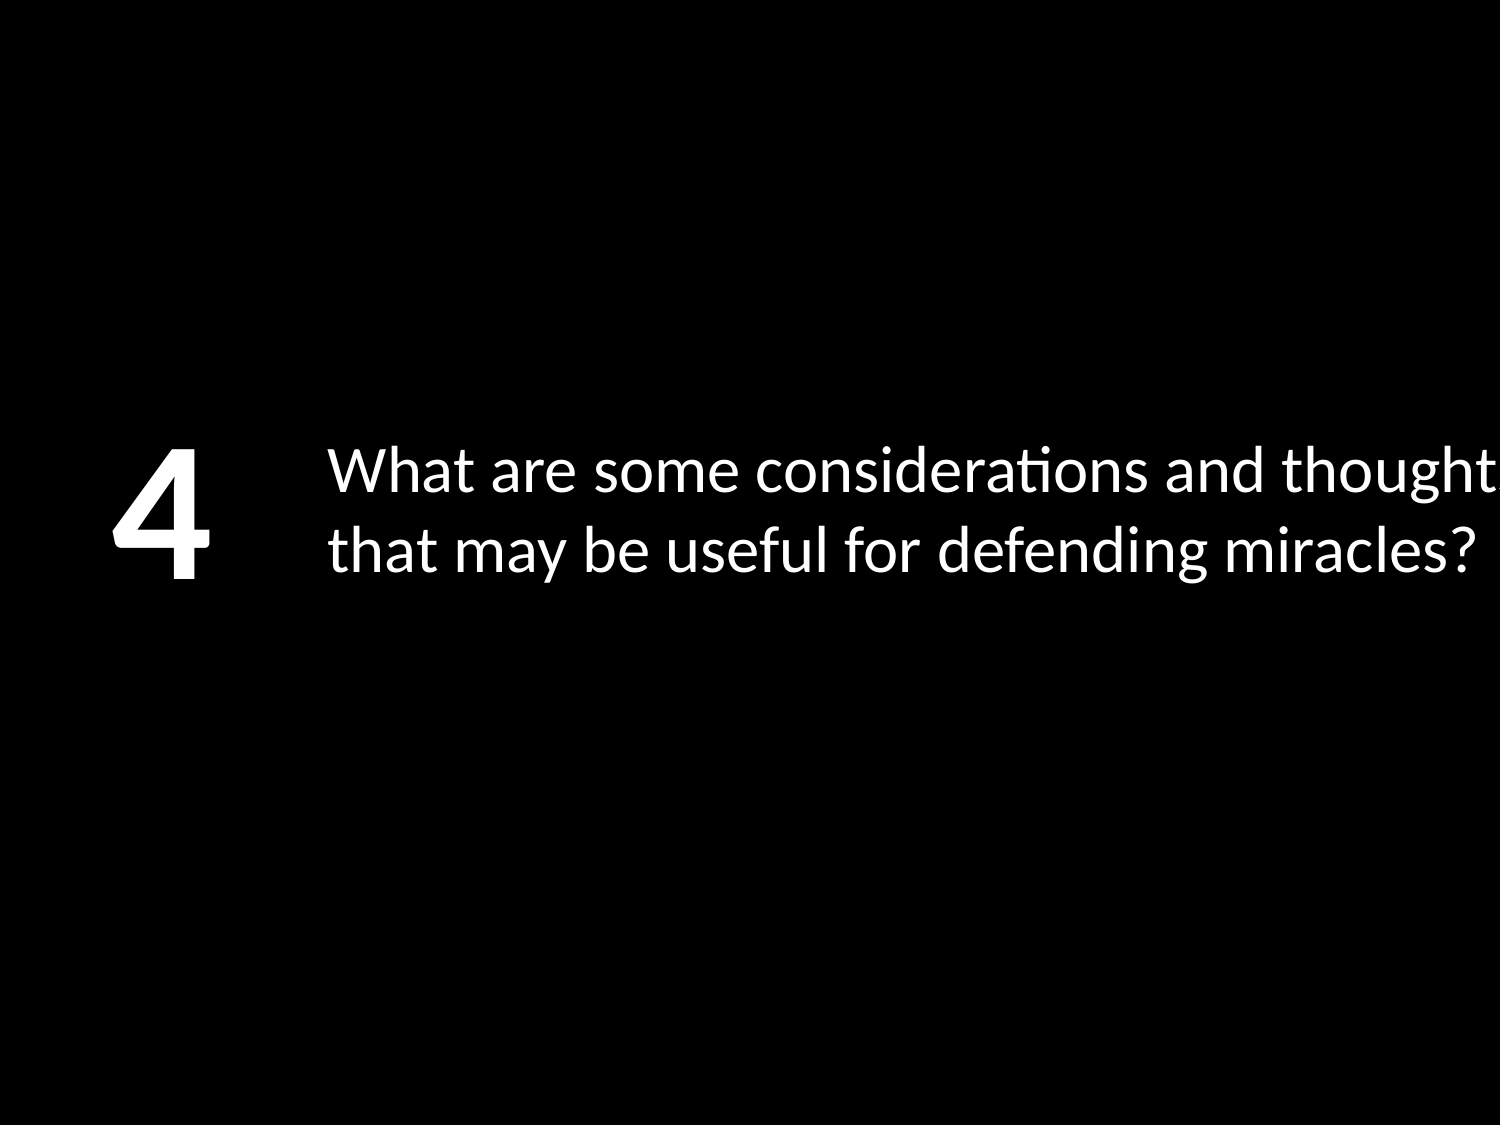

4
# What are some considerations and thoughts that may be useful for defending miracles?